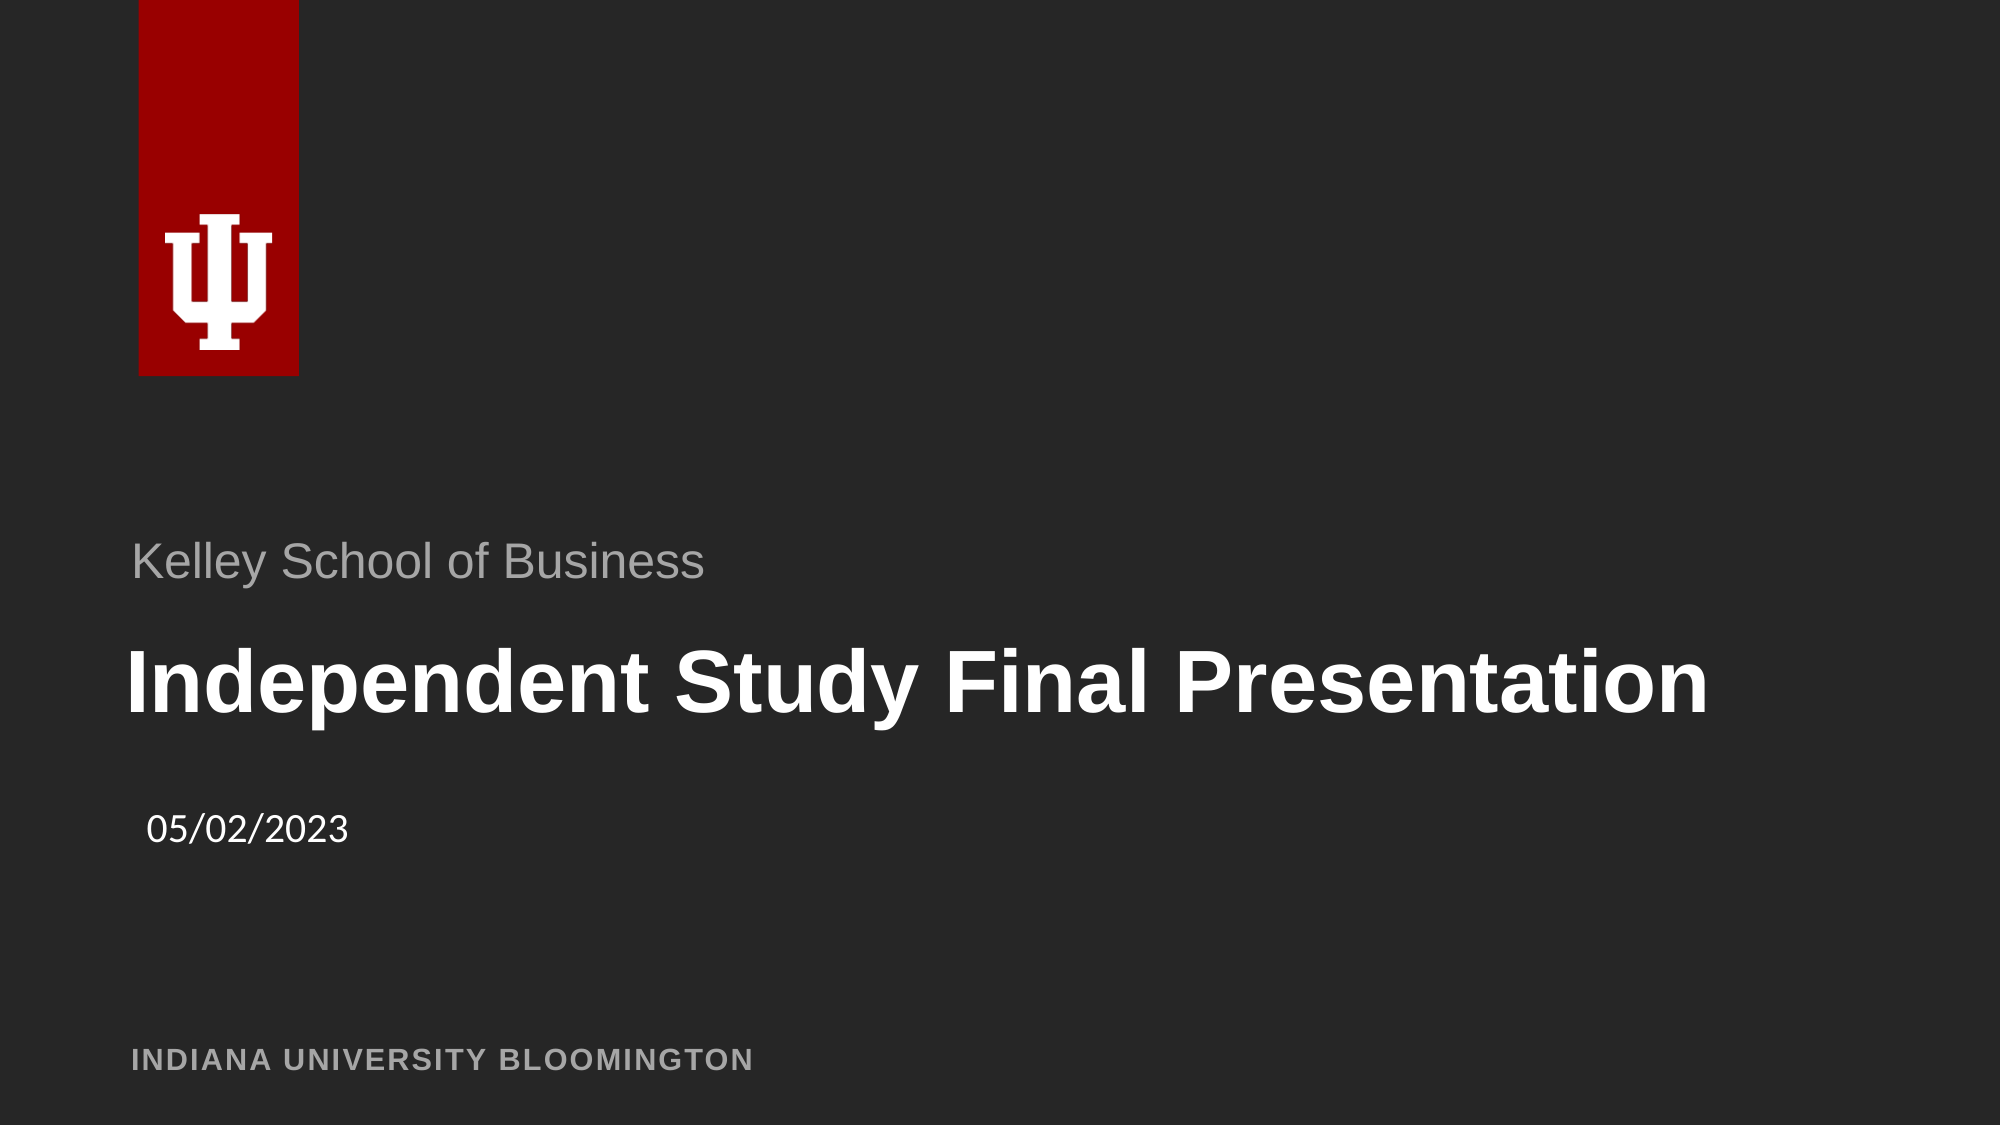

Kelley School of Business
# Independent Study Final Presentation
05/02/2023
INDIANA UNIVERSITY BLOOMINGTON